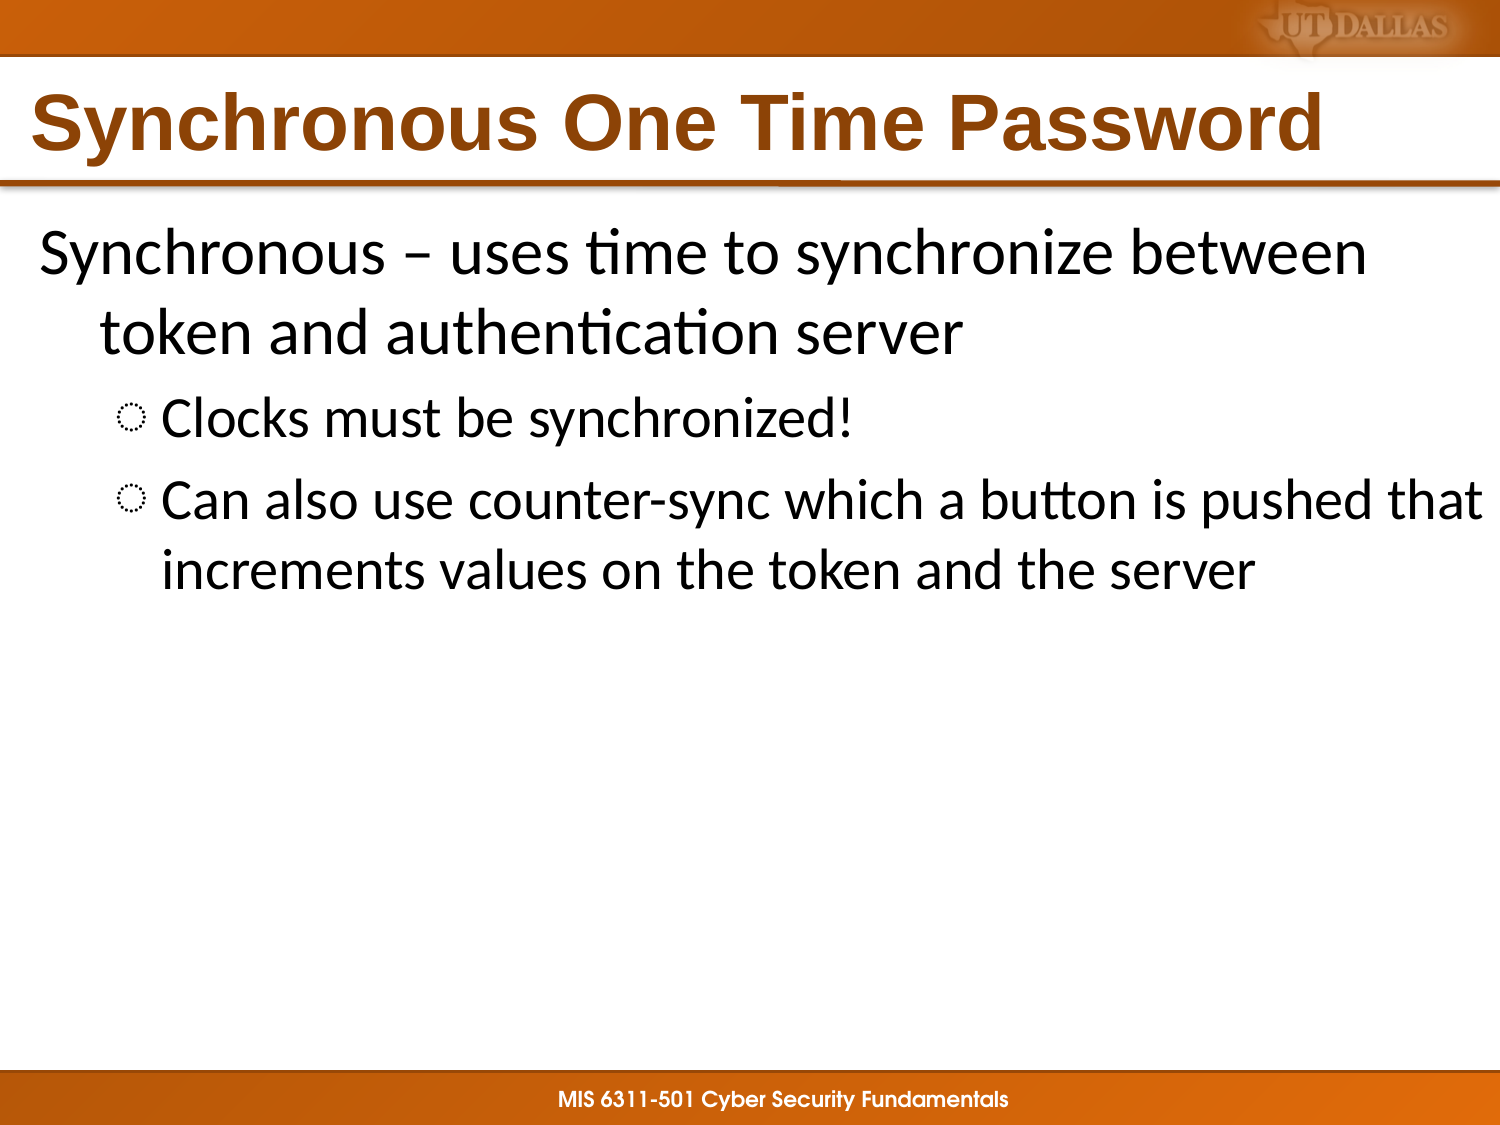

# Synchronous One Time Password
Synchronous – uses time to synchronize between token and authentication server
Clocks must be synchronized!
Can also use counter-sync which a button is pushed that increments values on the token and the server